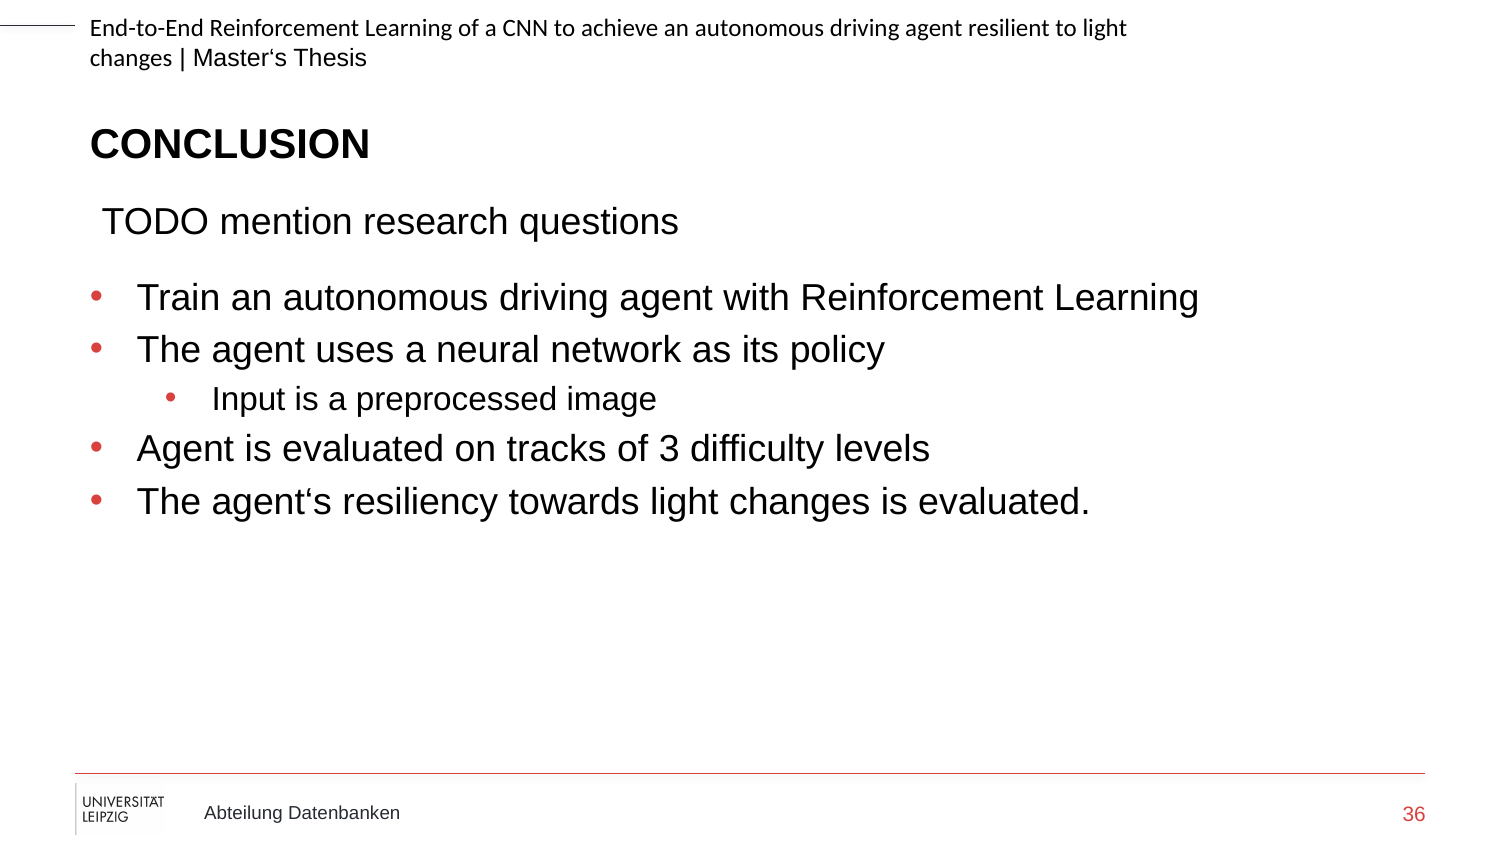

# Conclusion
TODO mention research questions
Train an autonomous driving agent with Reinforcement Learning
The agent uses a neural network as its policy
Input is a preprocessed image
Agent is evaluated on tracks of 3 difficulty levels
The agent‘s resiliency towards light changes is evaluated.

36